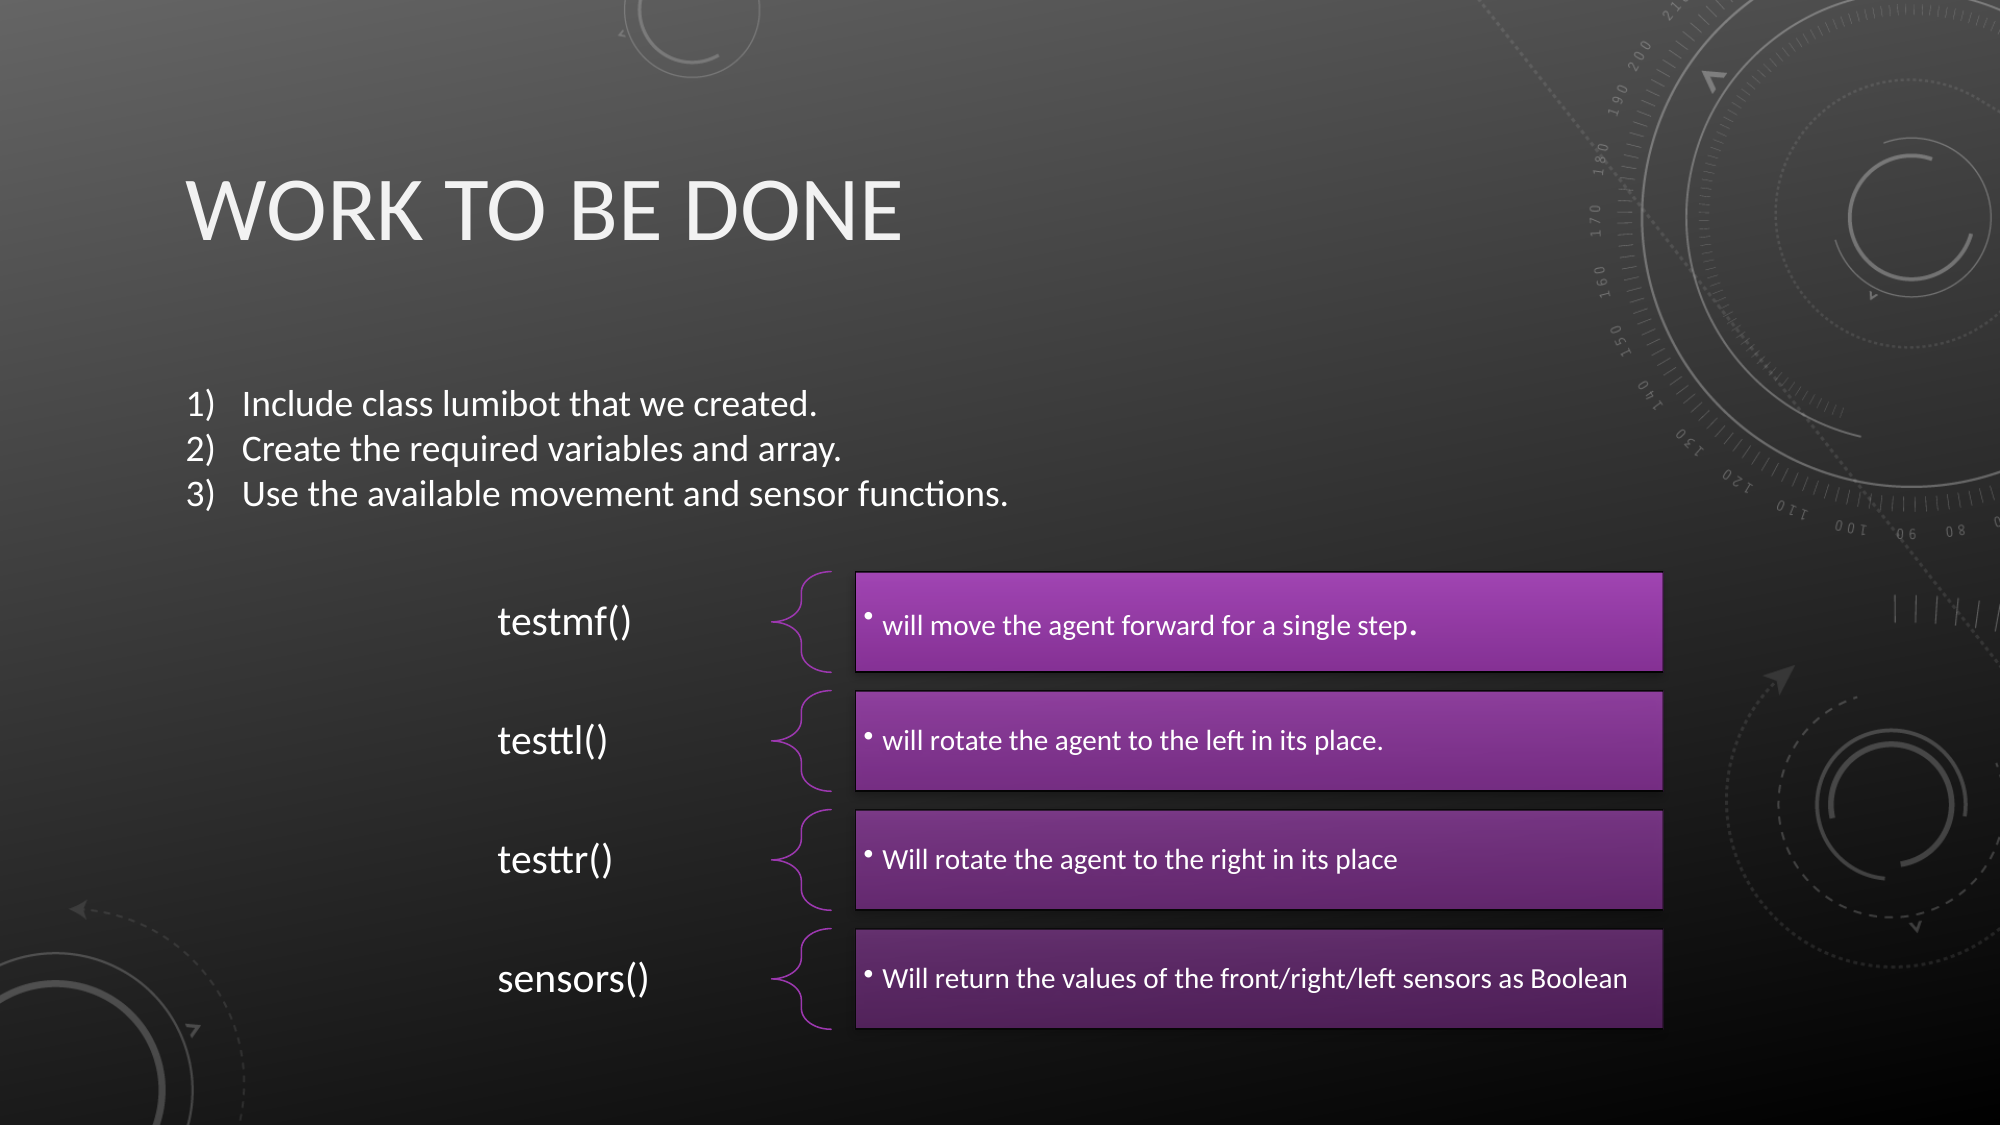

Work to be done
Include class lumibot that we created.
Create the required variables and array.
Use the available movement and sensor functions.
testmf()
will move the agent forward for a single step.
testtl()
will rotate the agent to the left in its place.
testtr()
Will rotate the agent to the right in its place
sensors()
Will return the values of the front/right/left sensors as Boolean